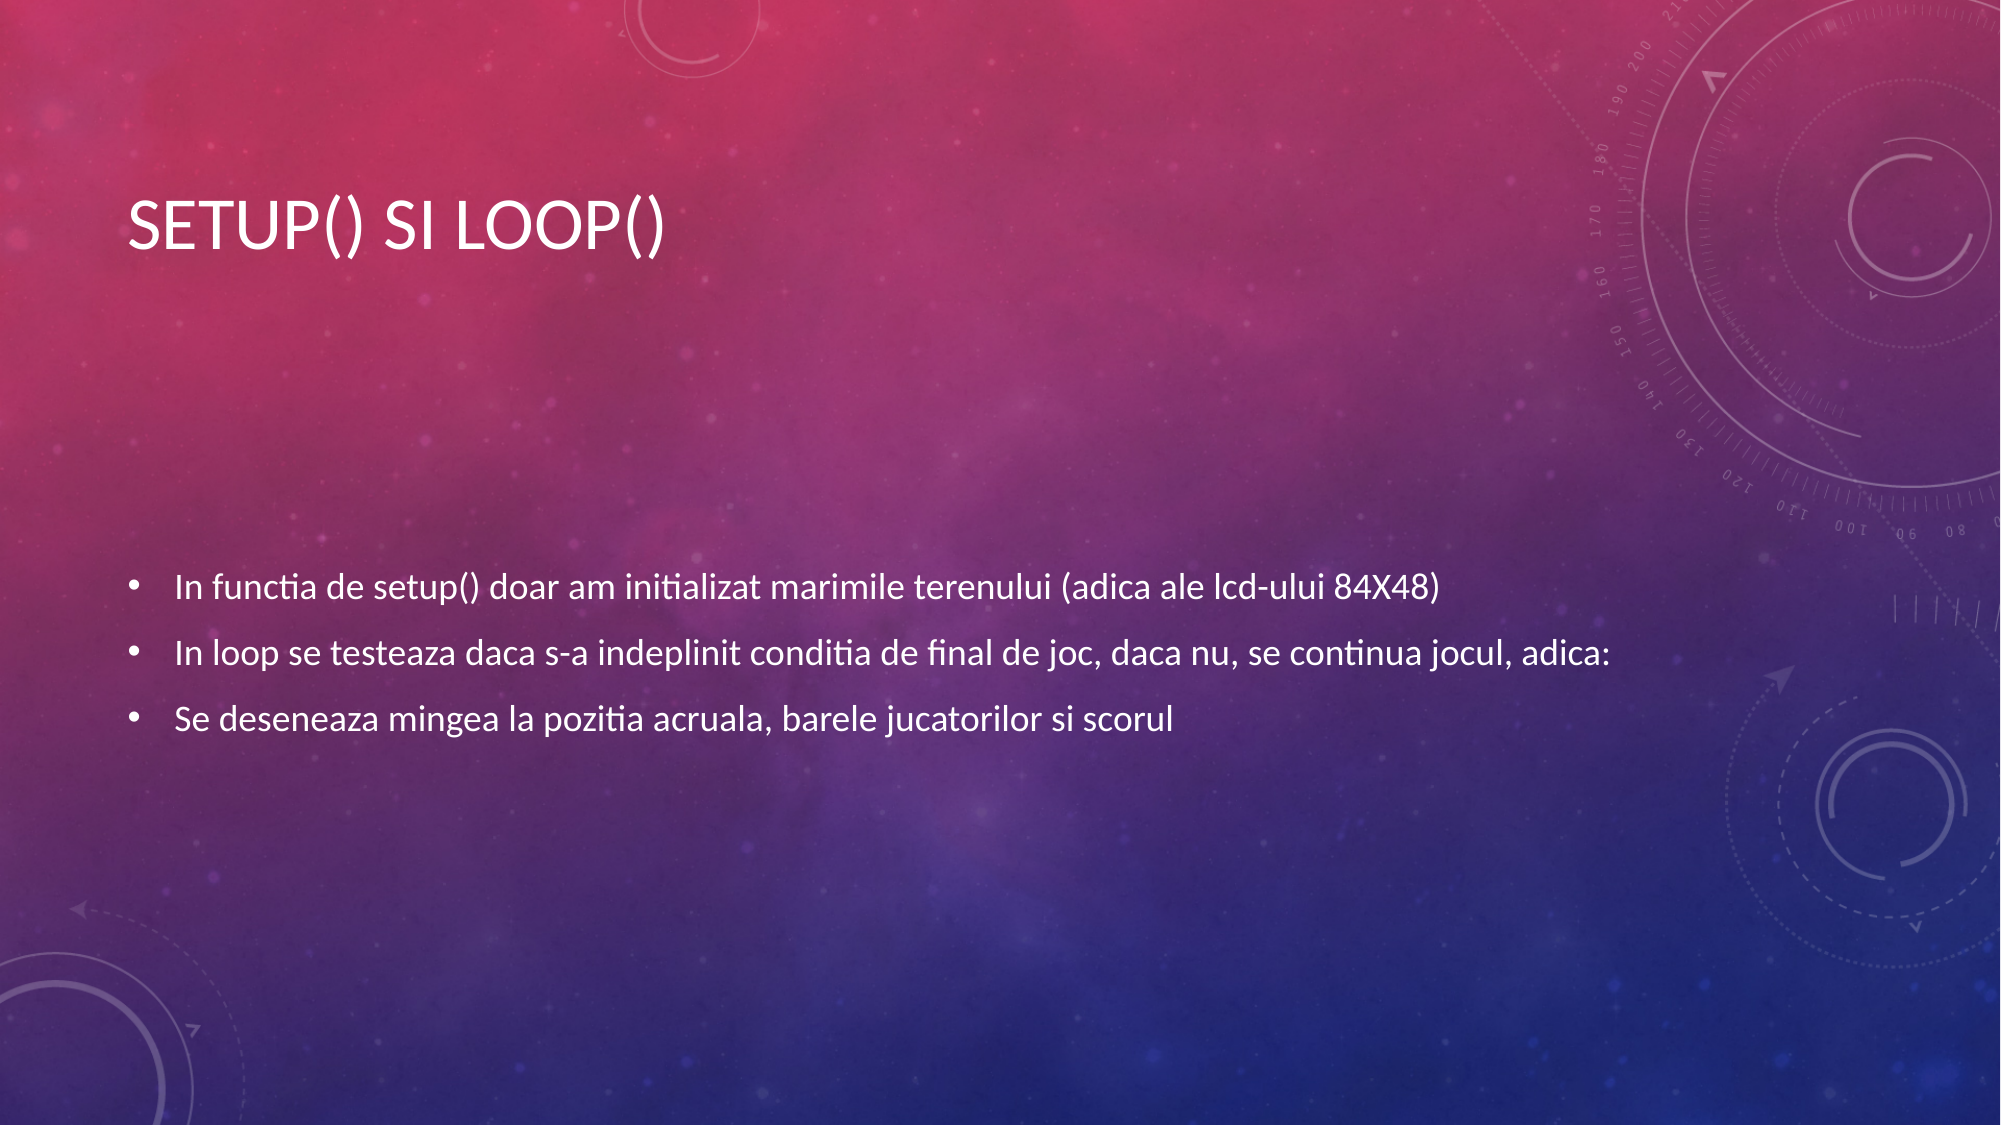

# SetUP() si LOOp()
In functia de setup() doar am initializat marimile terenului (adica ale lcd-ului 84X48)
In loop se testeaza daca s-a indeplinit conditia de final de joc, daca nu, se continua jocul, adica:
Se deseneaza mingea la pozitia acruala, barele jucatorilor si scorul